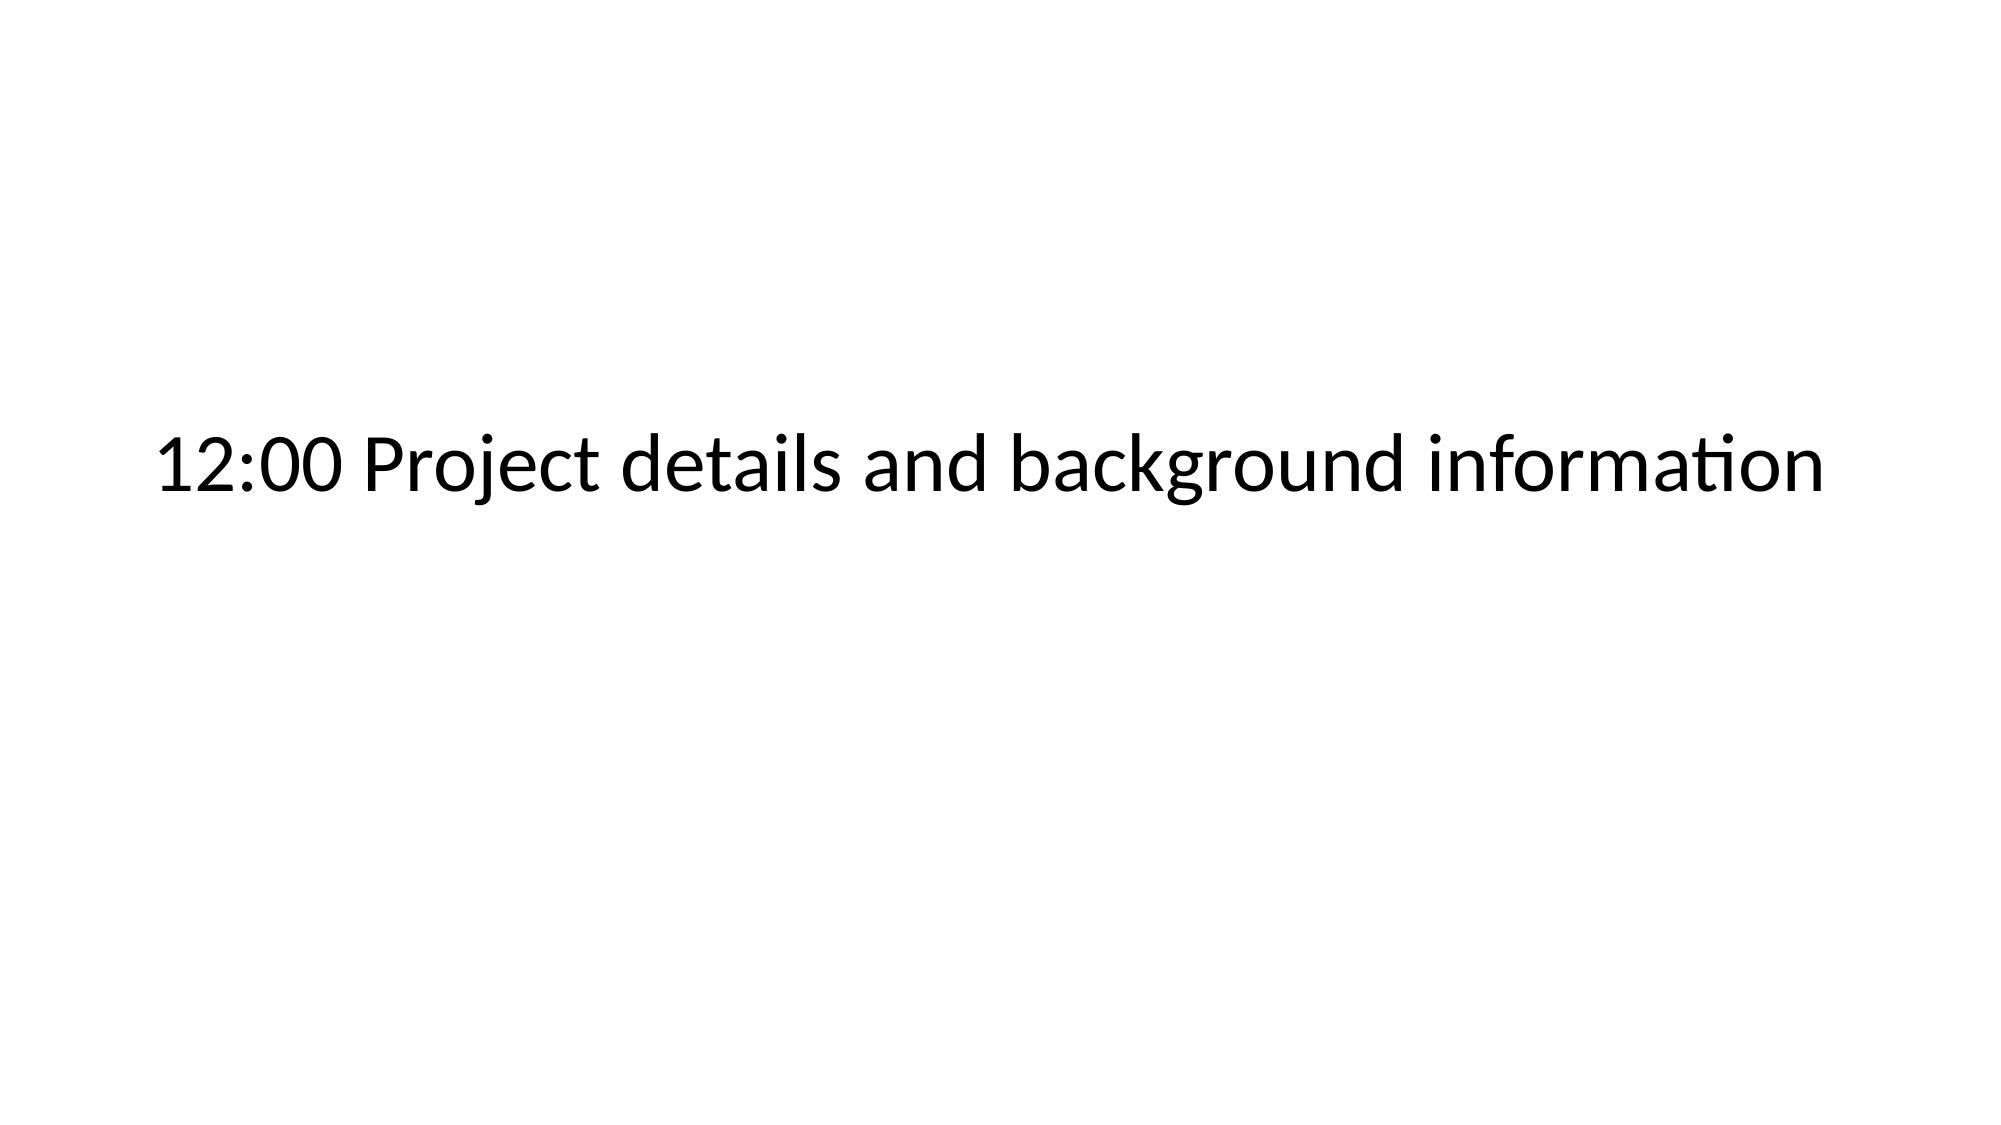

# 12:00 Project details and background information